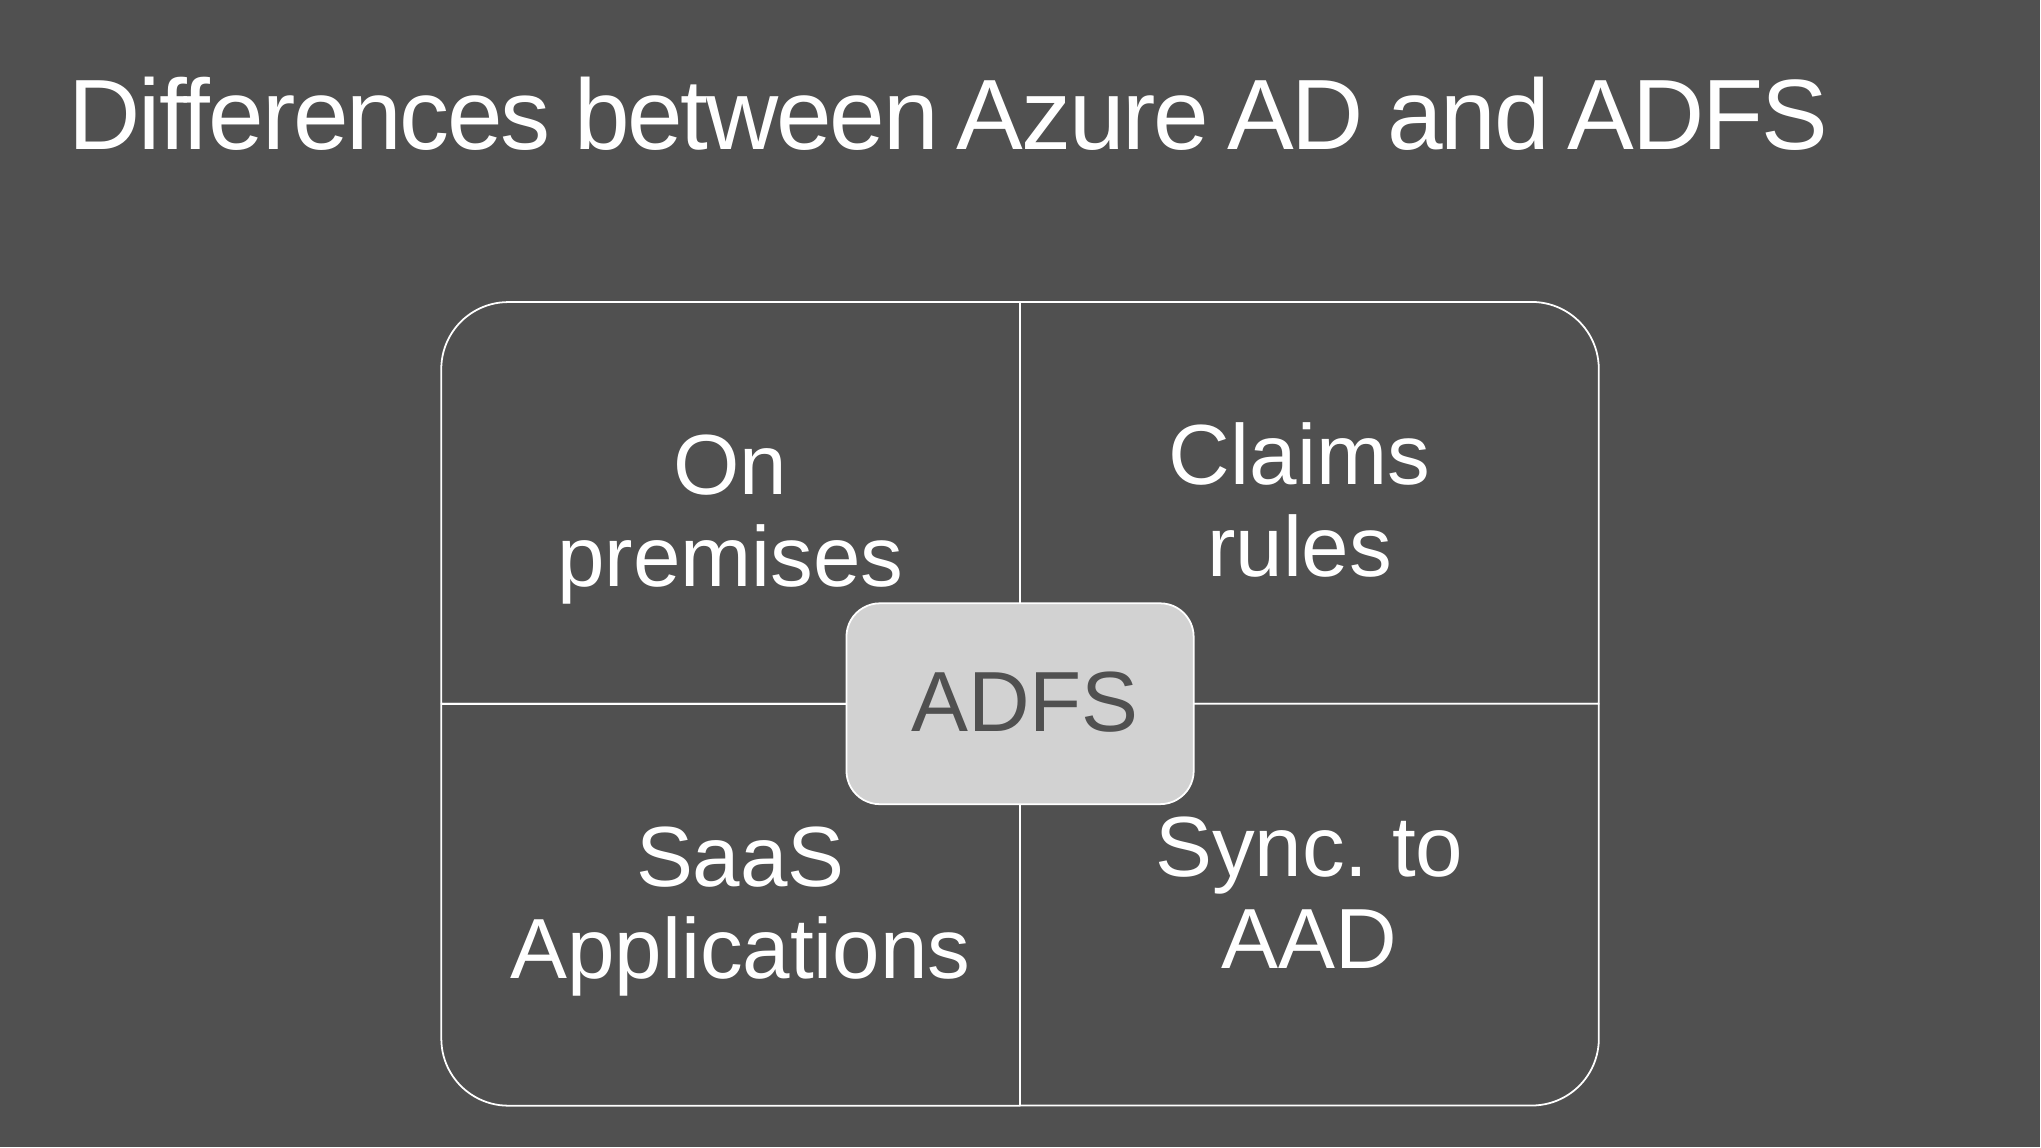

# Differences between Azure AD and ADFS
On premises
Claims rules
SaaS Applications
Sync. to AAD
ADFS